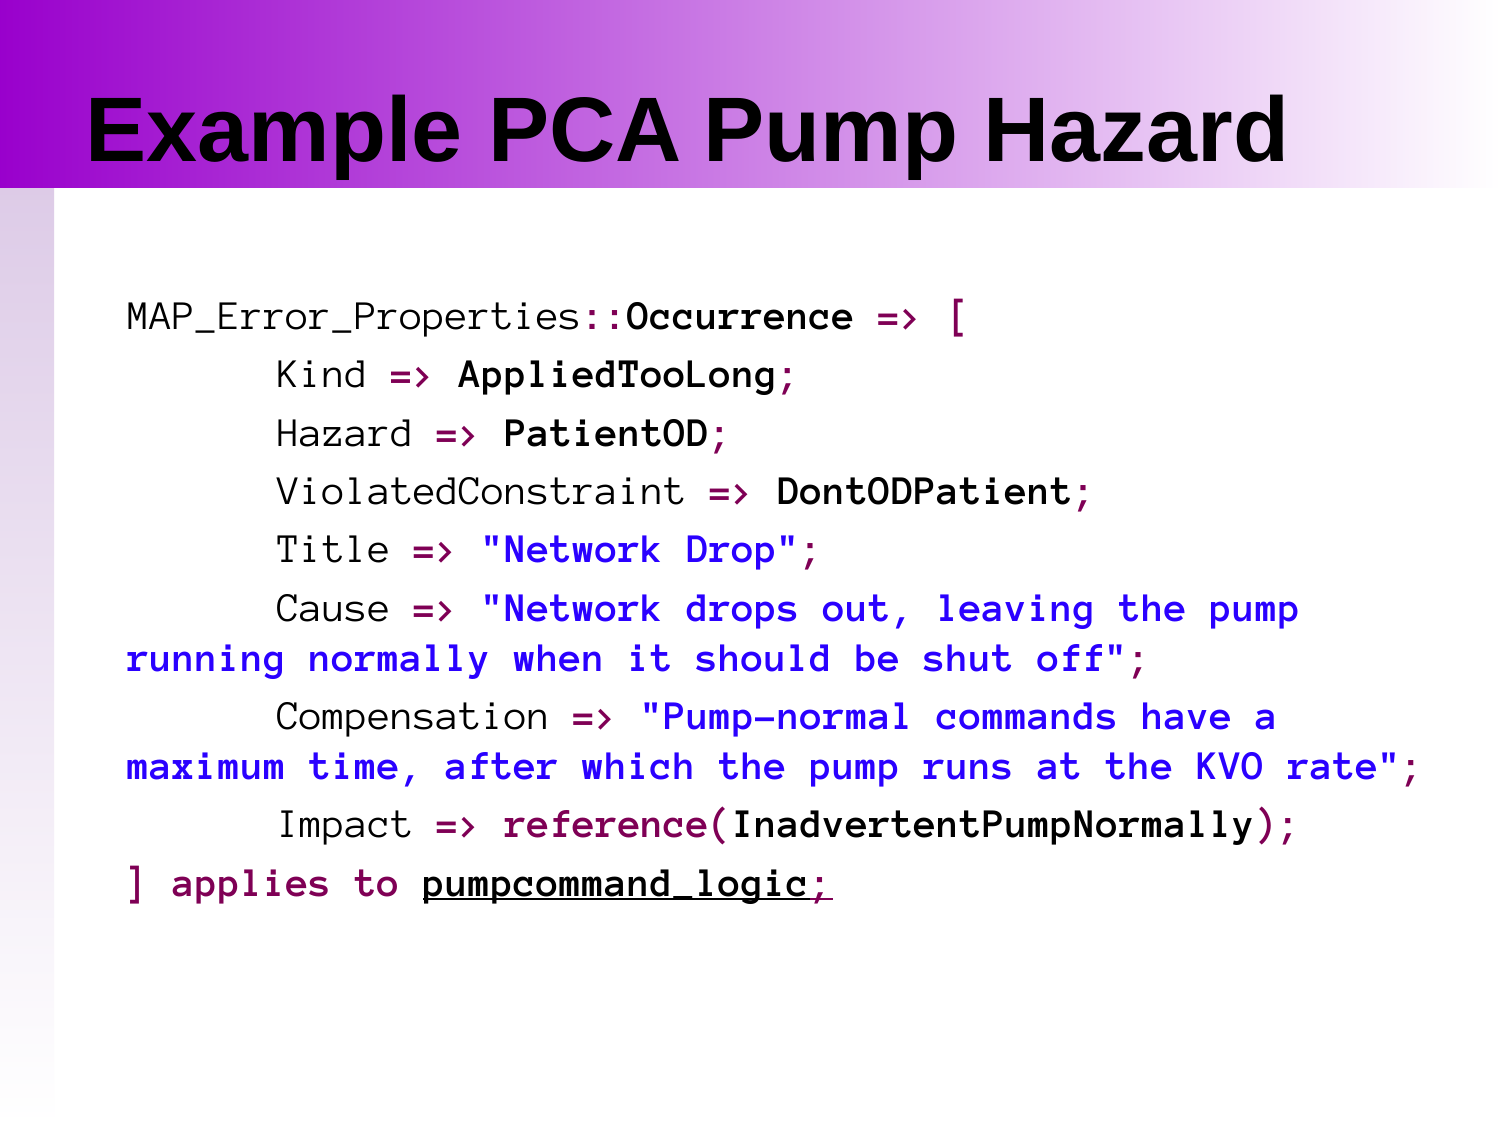

# Example PCA Pump Hazard
MAP_Error_Properties::Occurrence => [
	Kind => AppliedTooLong;
	Hazard => PatientOD;
	ViolatedConstraint => DontODPatient;
	Title => "Network Drop";
	Cause => "Network drops out, leaving the pump running normally when it should be shut off";
	Compensation => "Pump-normal commands have a maximum time, after which the pump runs at the KVO rate";
	Impact => reference(InadvertentPumpNormally);
] applies to pumpcommand_logic;